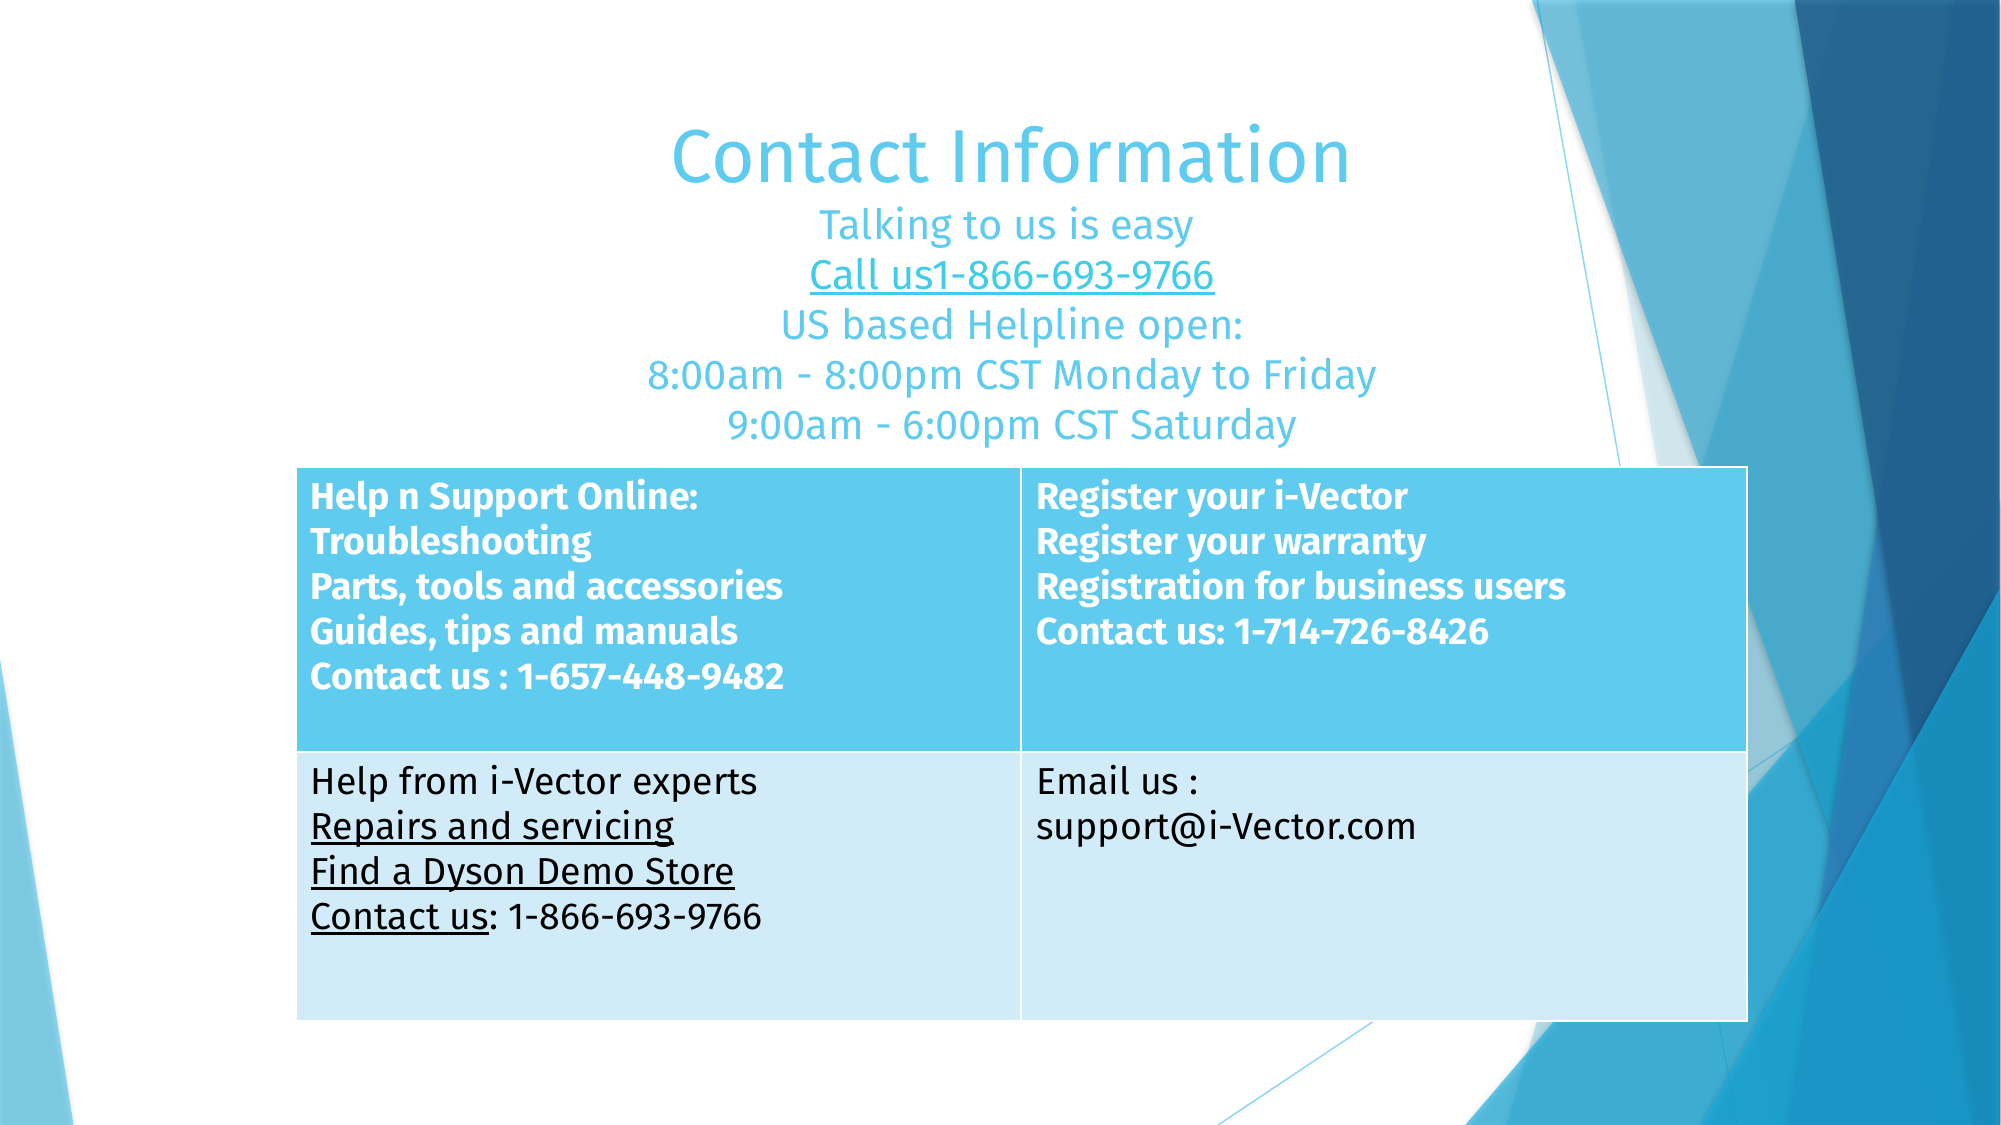

# Contact Information Talking to us is easy Call us1-866-693-9766 US based Helpline open: 8:00am - 8:00pm CST Monday to Friday 9:00am - 6:00pm CST Saturday
| Help n Support Online: Troubleshooting Parts, tools and accessories Guides, tips and manuals Contact us : 1-657-448-9482 | Register your i-Vector Register your warranty Registration for business users Contact us: 1-714-726-8426 |
| --- | --- |
| Help from i-Vector experts Repairs and servicing Find a Dyson Demo Store Contact us: 1-866-693-9766 | Email us : support@i-Vector.com |